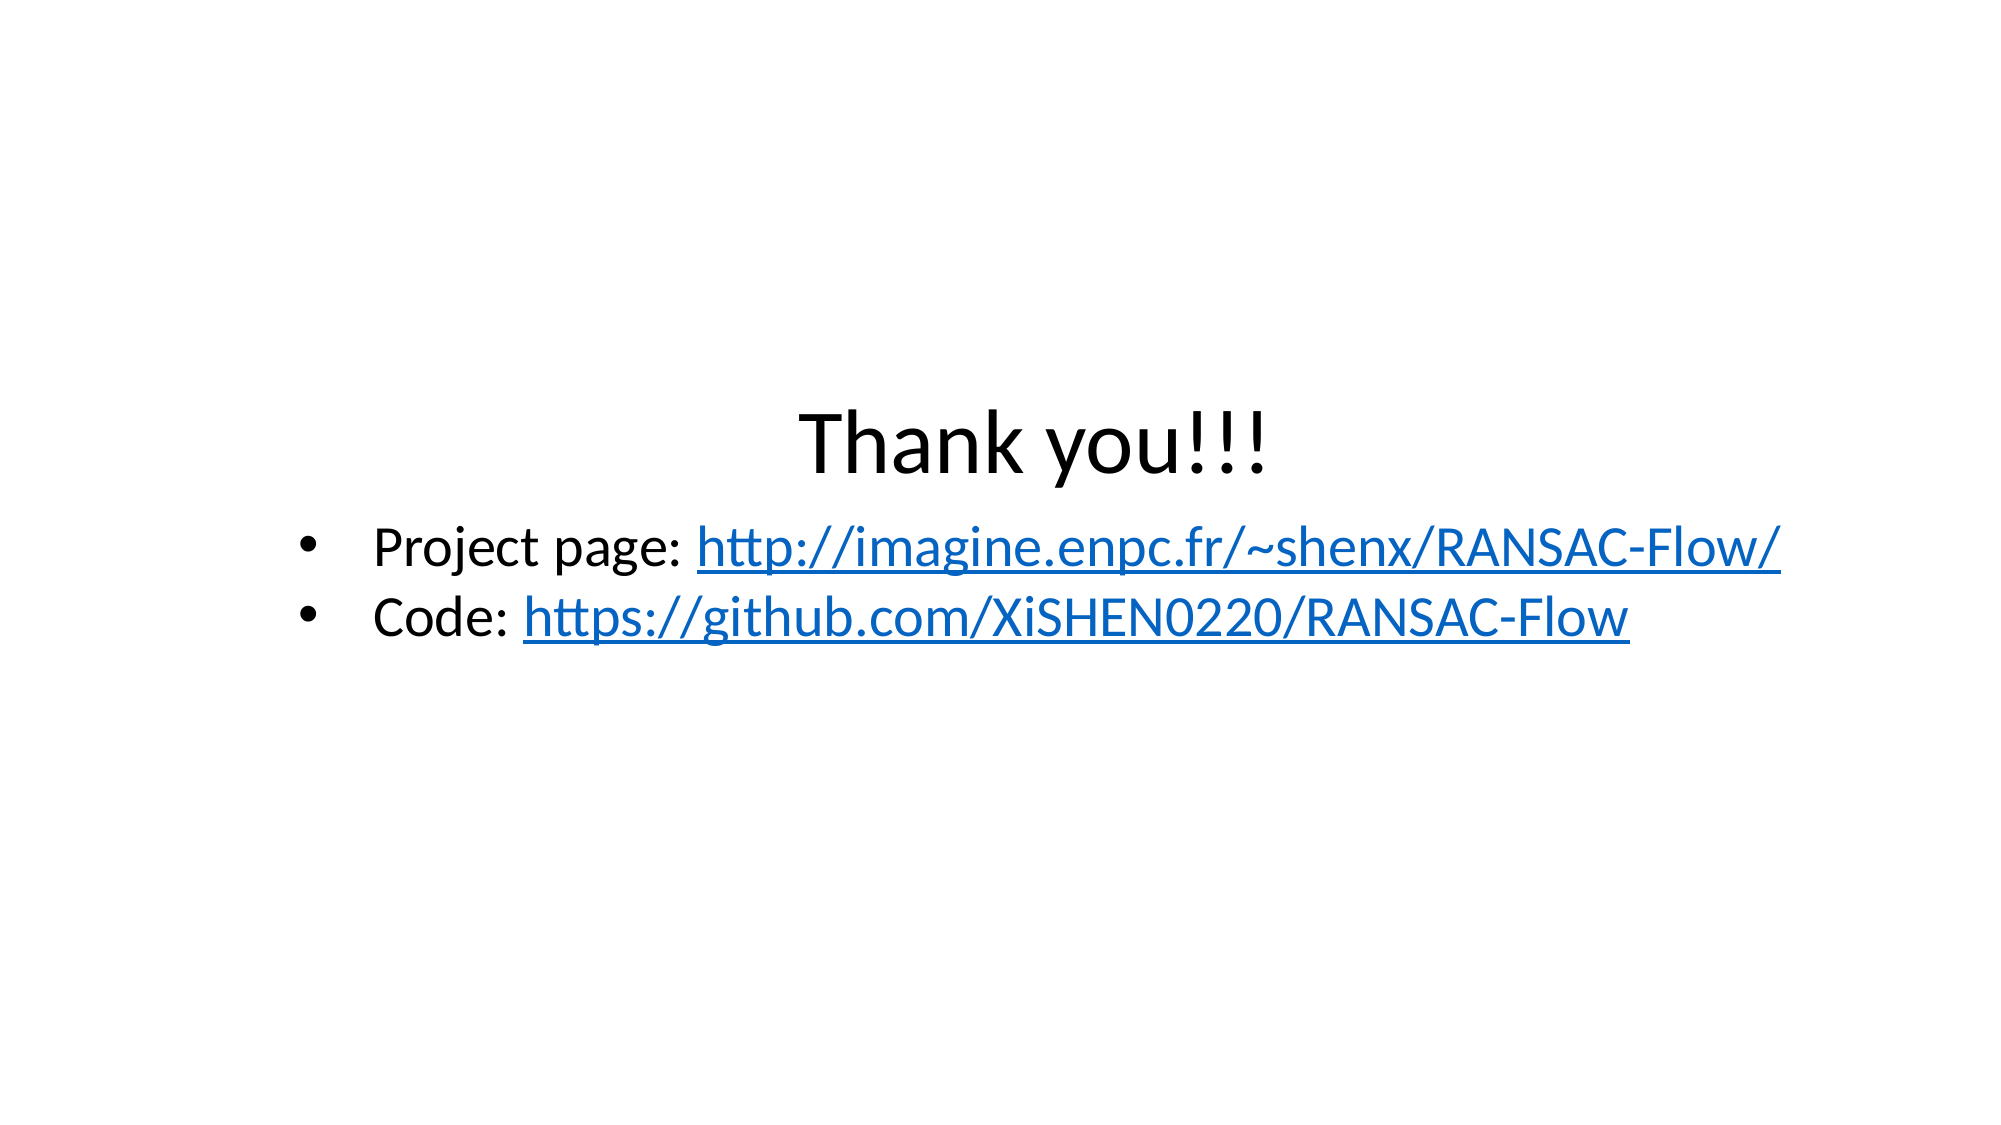

Thank you!!!
Project page: http://imagine.enpc.fr/~shenx/RANSAC-Flow/
Code: https://github.com/XiSHEN0220/RANSAC-Flow